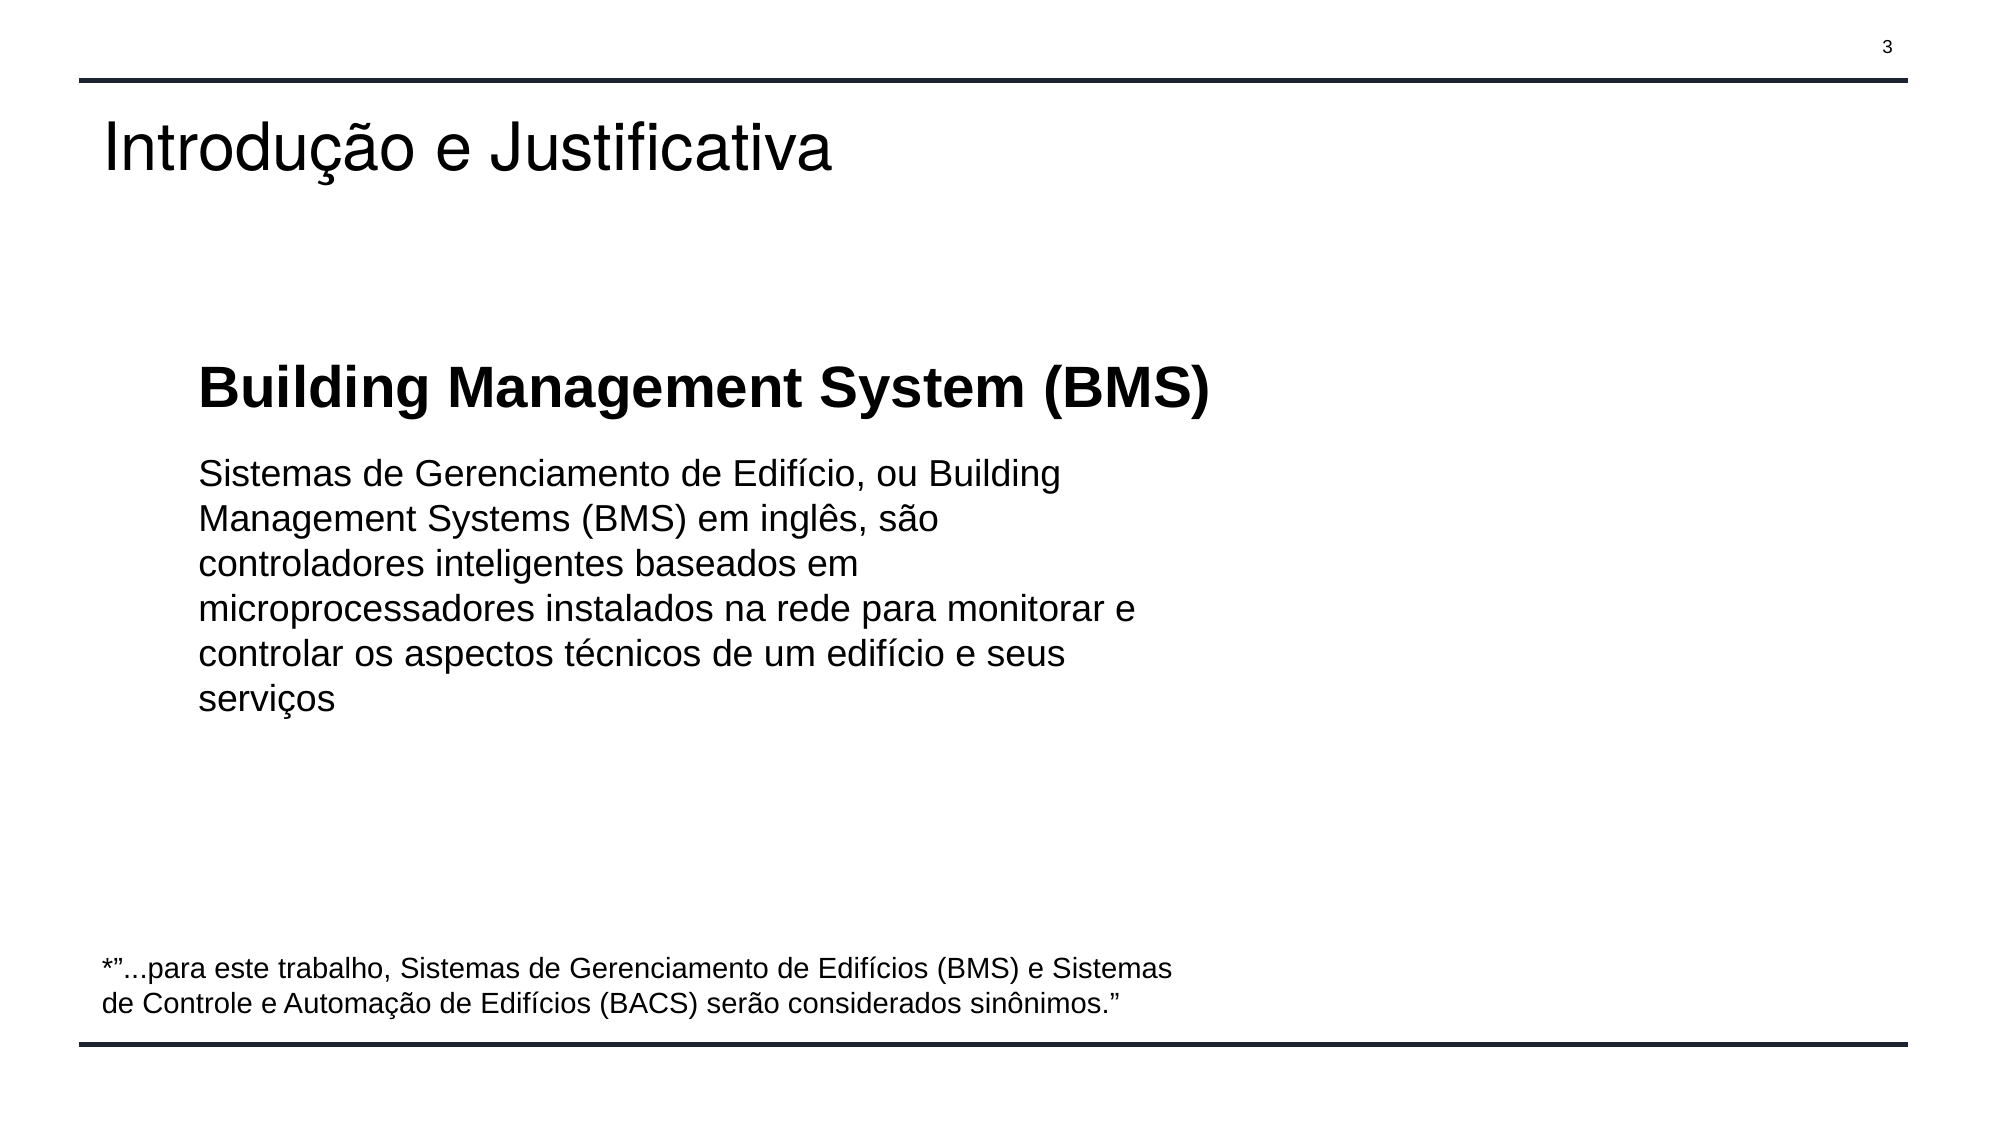

3
Introdução e Justificativa
Building Management System (BMS)
Sistemas de Gerenciamento de Edifício, ou Building Management Systems (BMS) em inglês, são controladores inteligentes baseados em microprocessadores instalados na rede para monitorar e controlar os aspectos técnicos de um edifício e seus serviços
*”...para este trabalho, Sistemas de Gerenciamento de Edifícios (BMS) e Sistemas de Controle e Automação de Edifícios (BACS) serão considerados sinônimos.”